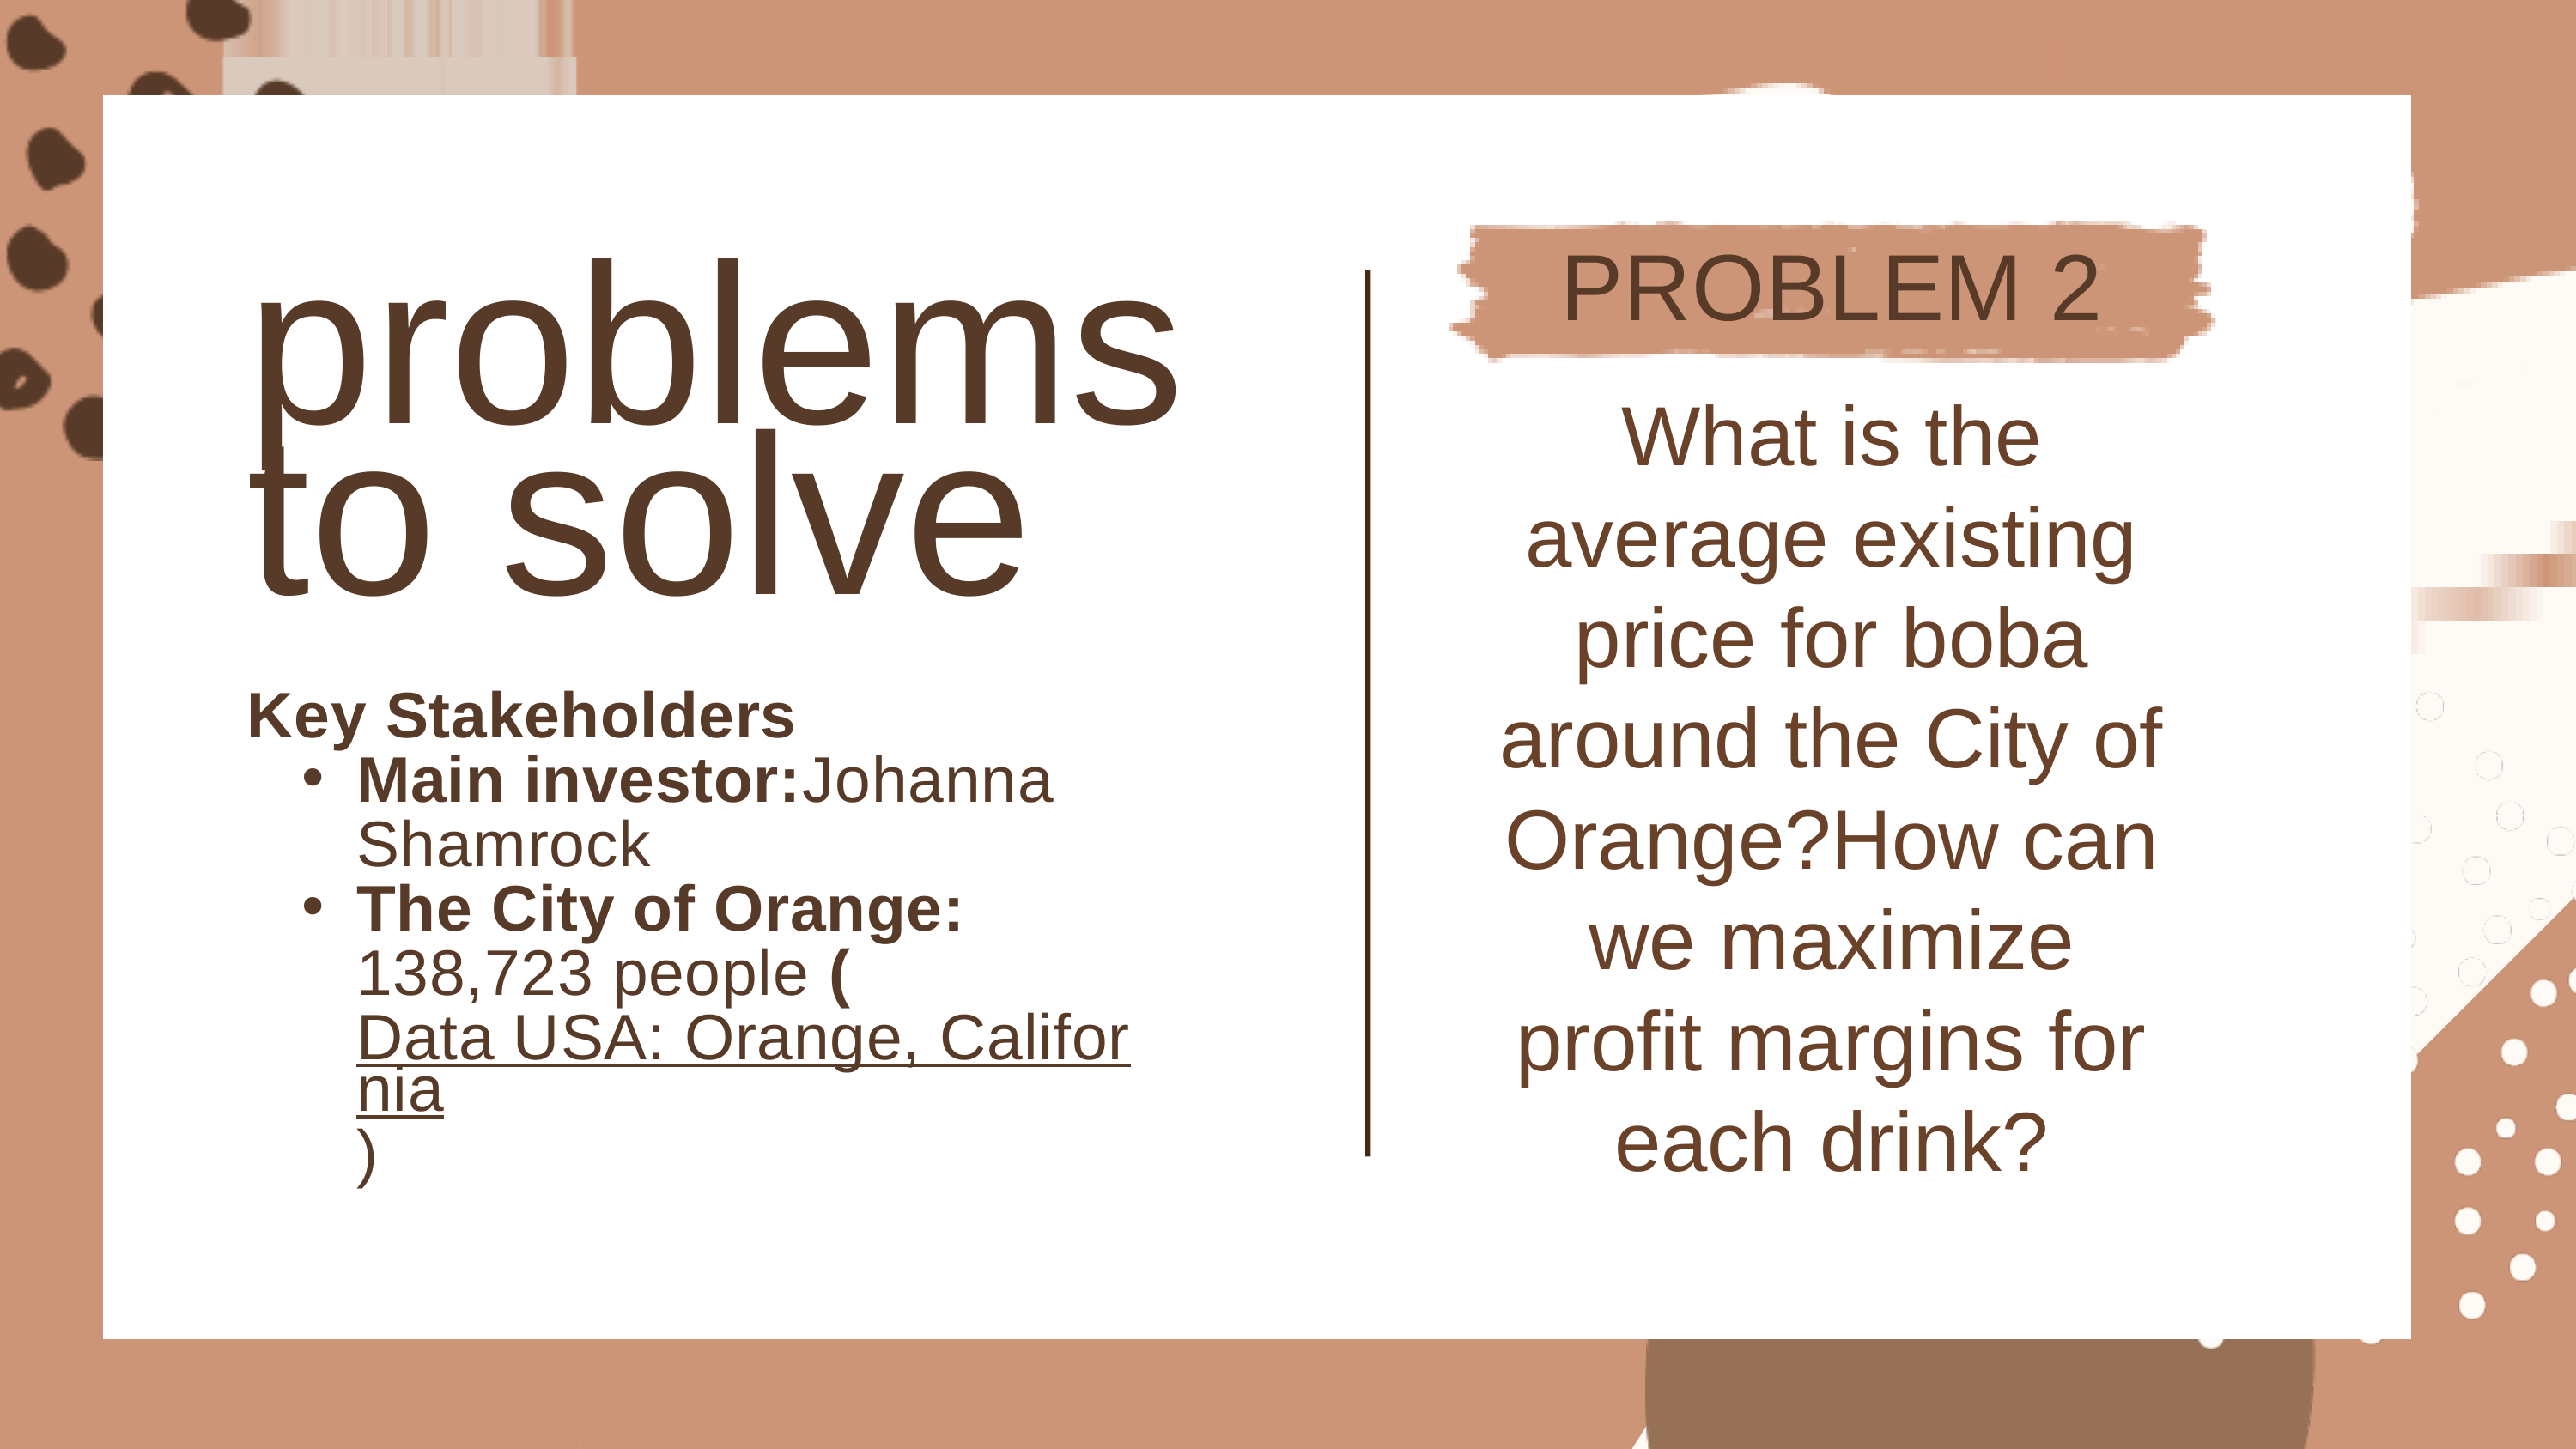

PROBLEM 2
problems to solve
What is the average existing price for boba around the City of Orange?How can we maximize profit margins for each drink?

Key Stakeholders
Main investor:Johanna Shamrock
The City of Orange: 138,723 people (Data USA: Orange, California)